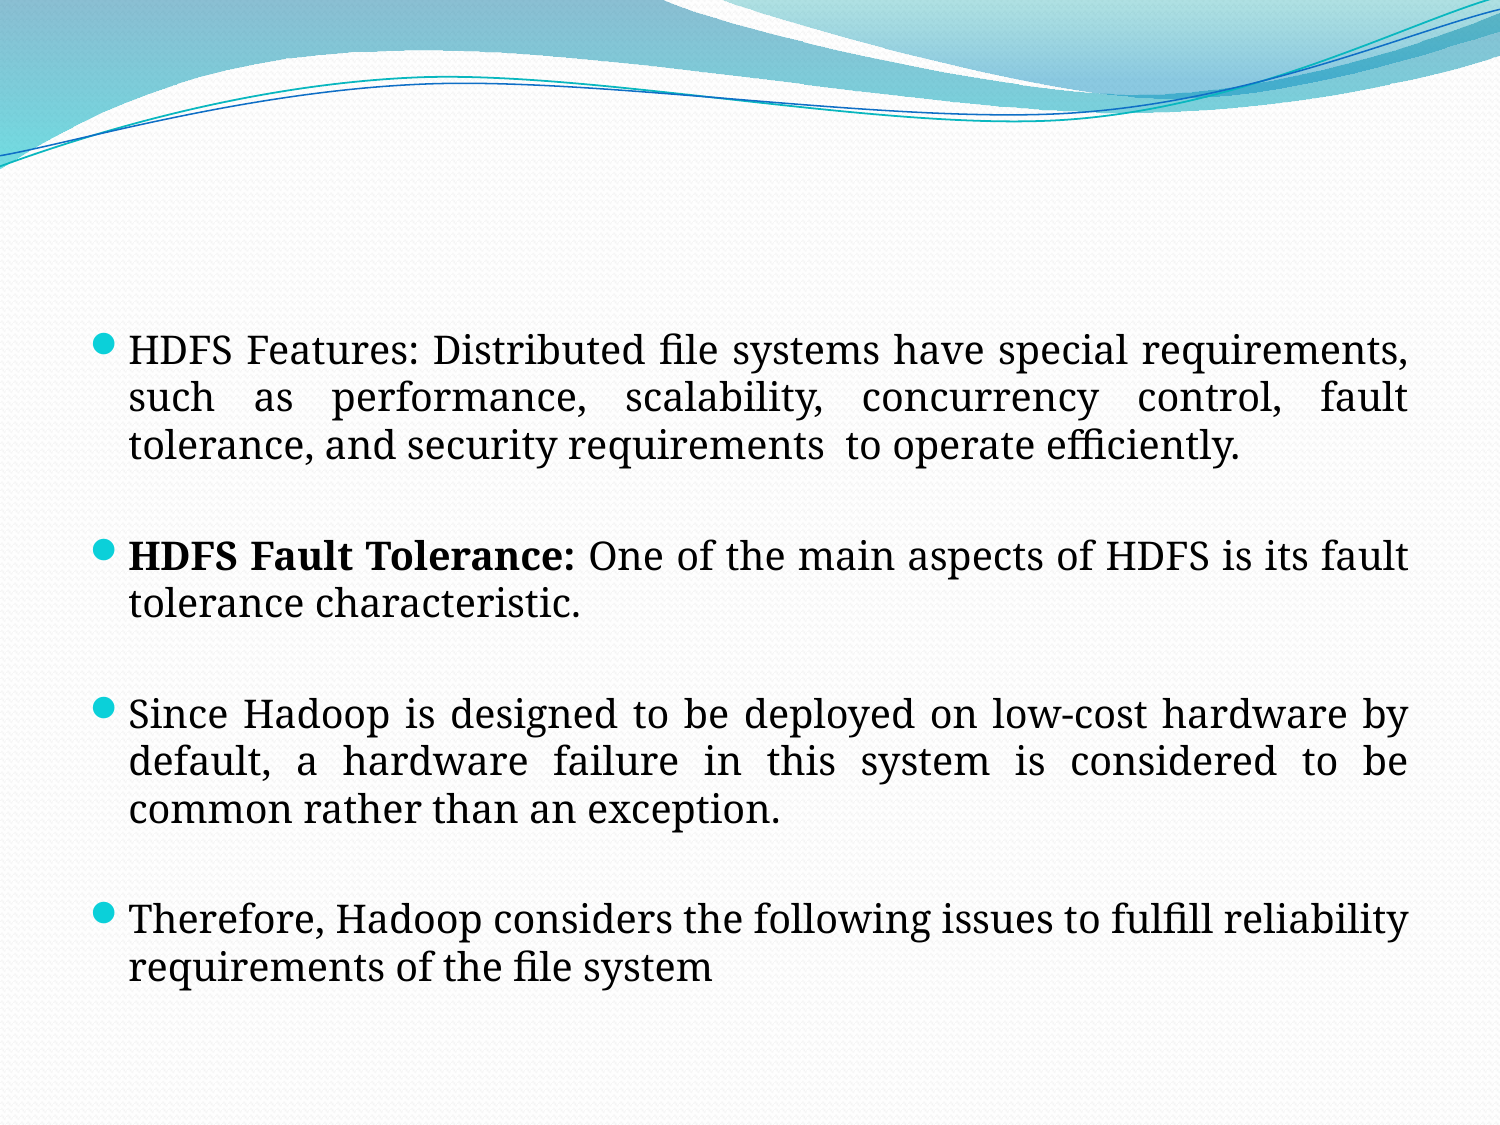

#
HDFS Features: Distributed file systems have special requirements, such as performance, scalability, concurrency control, fault tolerance, and security requirements  to operate efficiently.

HDFS Fault Tolerance: One of the main aspects of HDFS is its fault tolerance characteristic.

Since Hadoop is designed to be deployed on low-cost hardware by default, a hardware failure in this system is considered to be common rather than an exception.

Therefore, Hadoop considers the following issues to fulfill reliability requirements of the file system